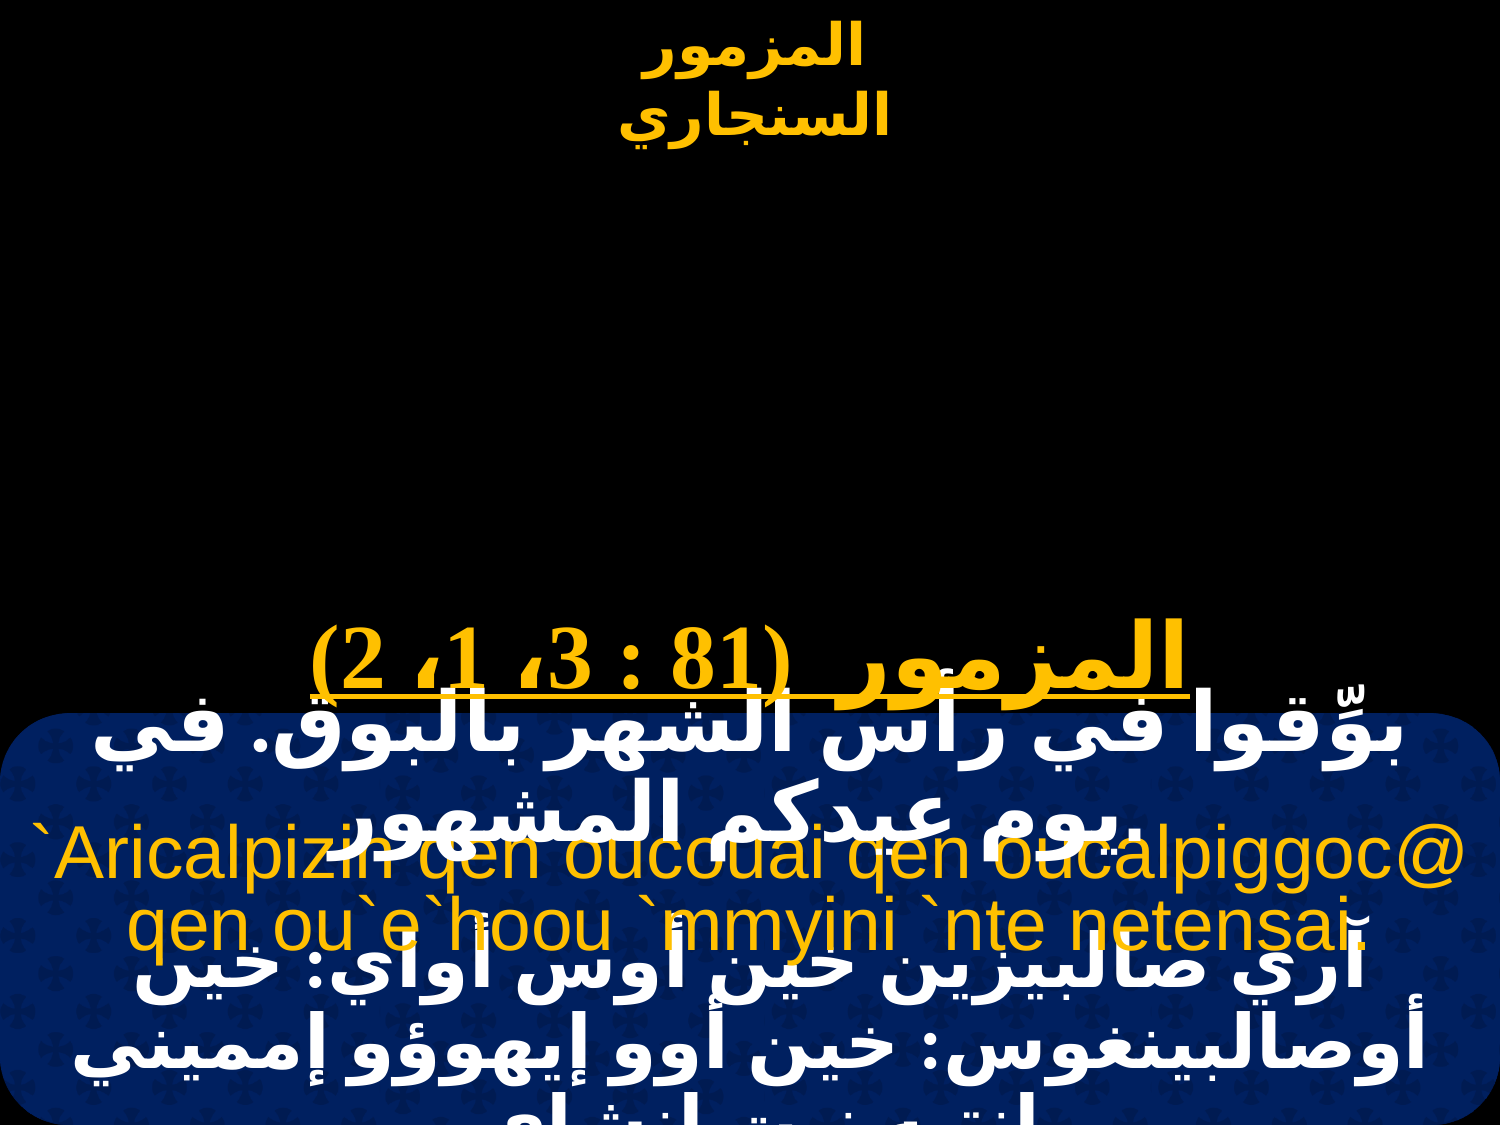

# مزمور الشعانين الأول
المزمور  (81 : 3، 1، 2)
بوِّقوا في رأس الشهر بالبوق. في يوم عيدكم المشهور.
`Aricalpizin qen oucouai qen oucalpiggoc@ qen ou`e`hoou `mmyini `nte netensai.
آري صالبيزين خين أوس أواي: خين أوصالبينغوس: خين أوو إيهوؤو إمميني إنتيه نيت إنشاي.